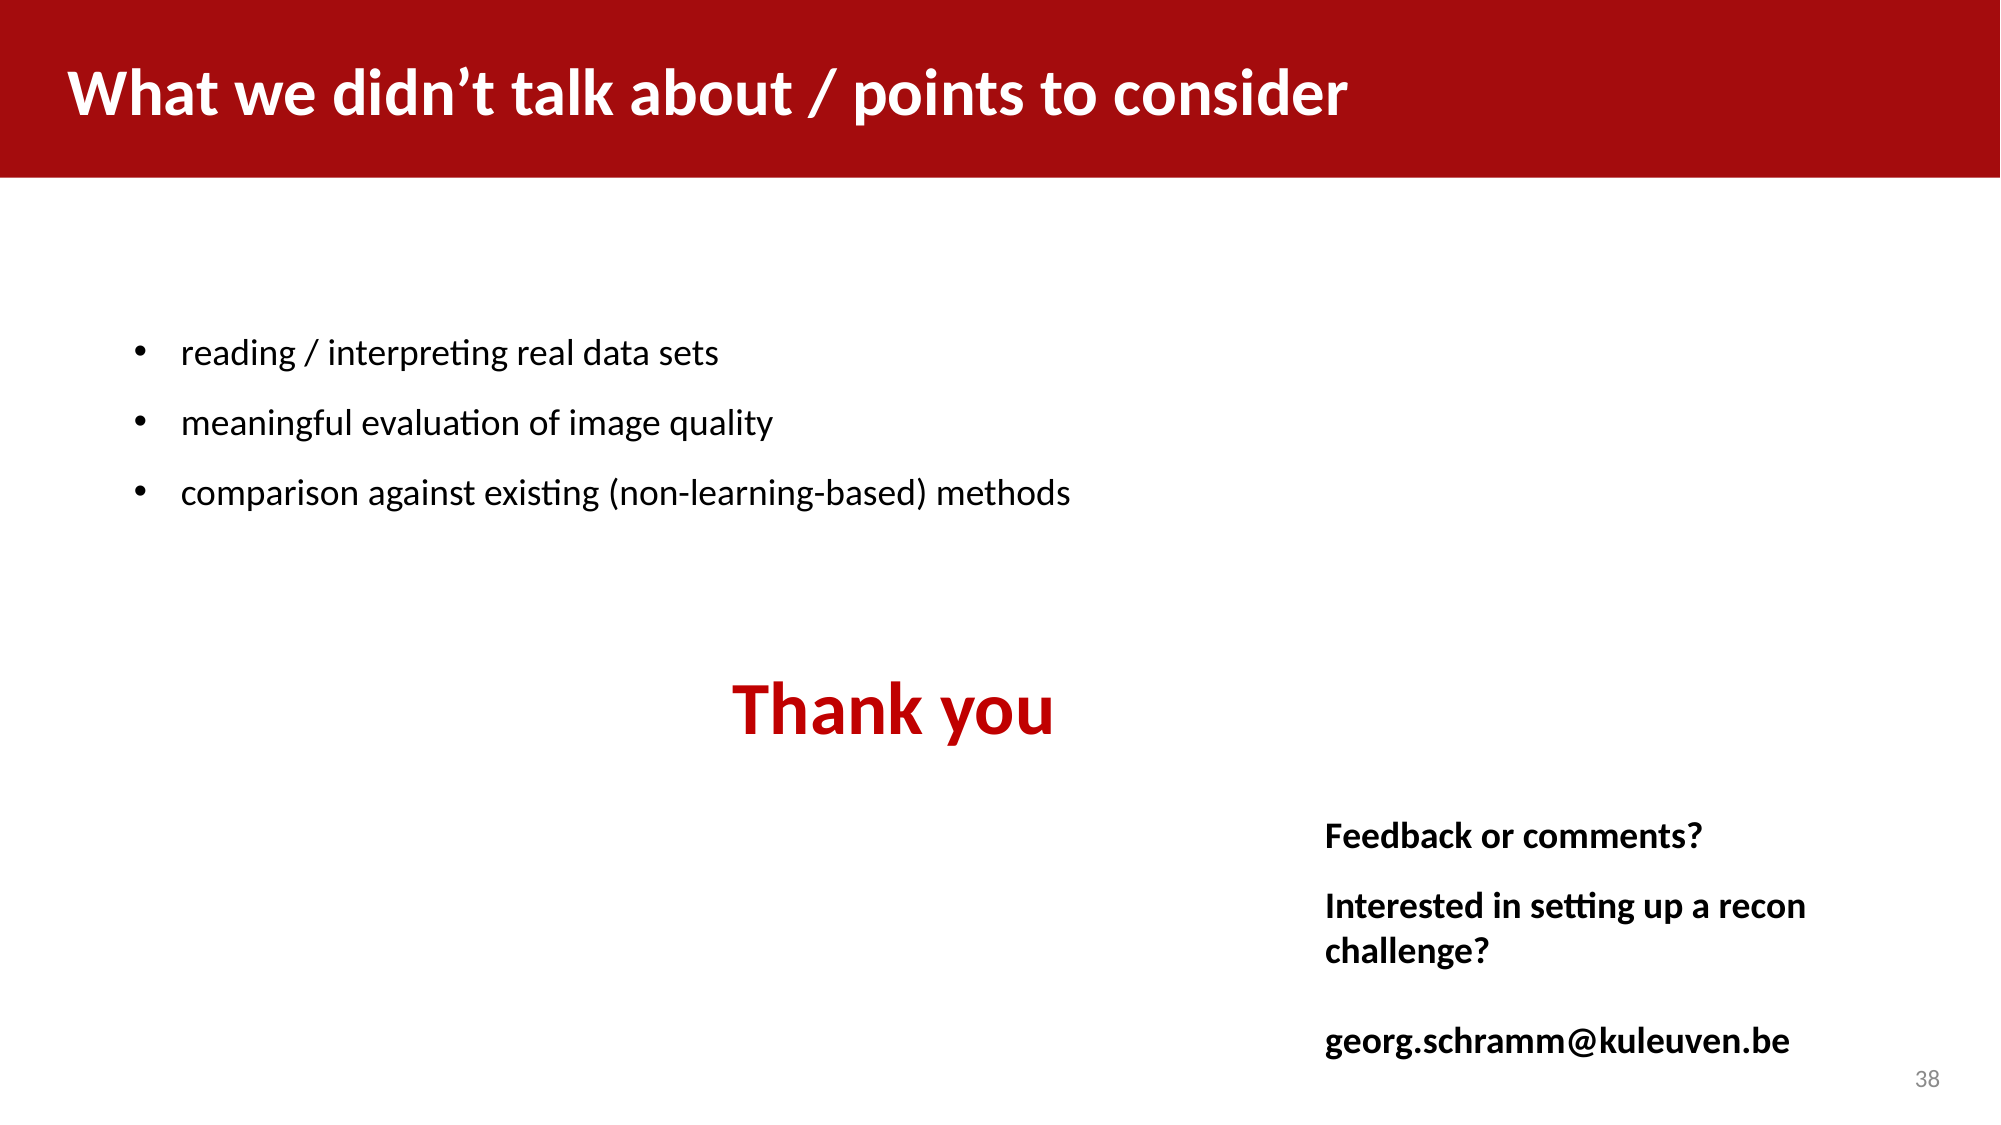

# What we didn’t talk about / points to consider
reading / interpreting real data sets
meaningful evaluation of image quality
comparison against existing (non-learning-based) methods
Thank you
Feedback or comments?
Interested in setting up a recon
challenge?
georg.schramm@kuleuven.be
38